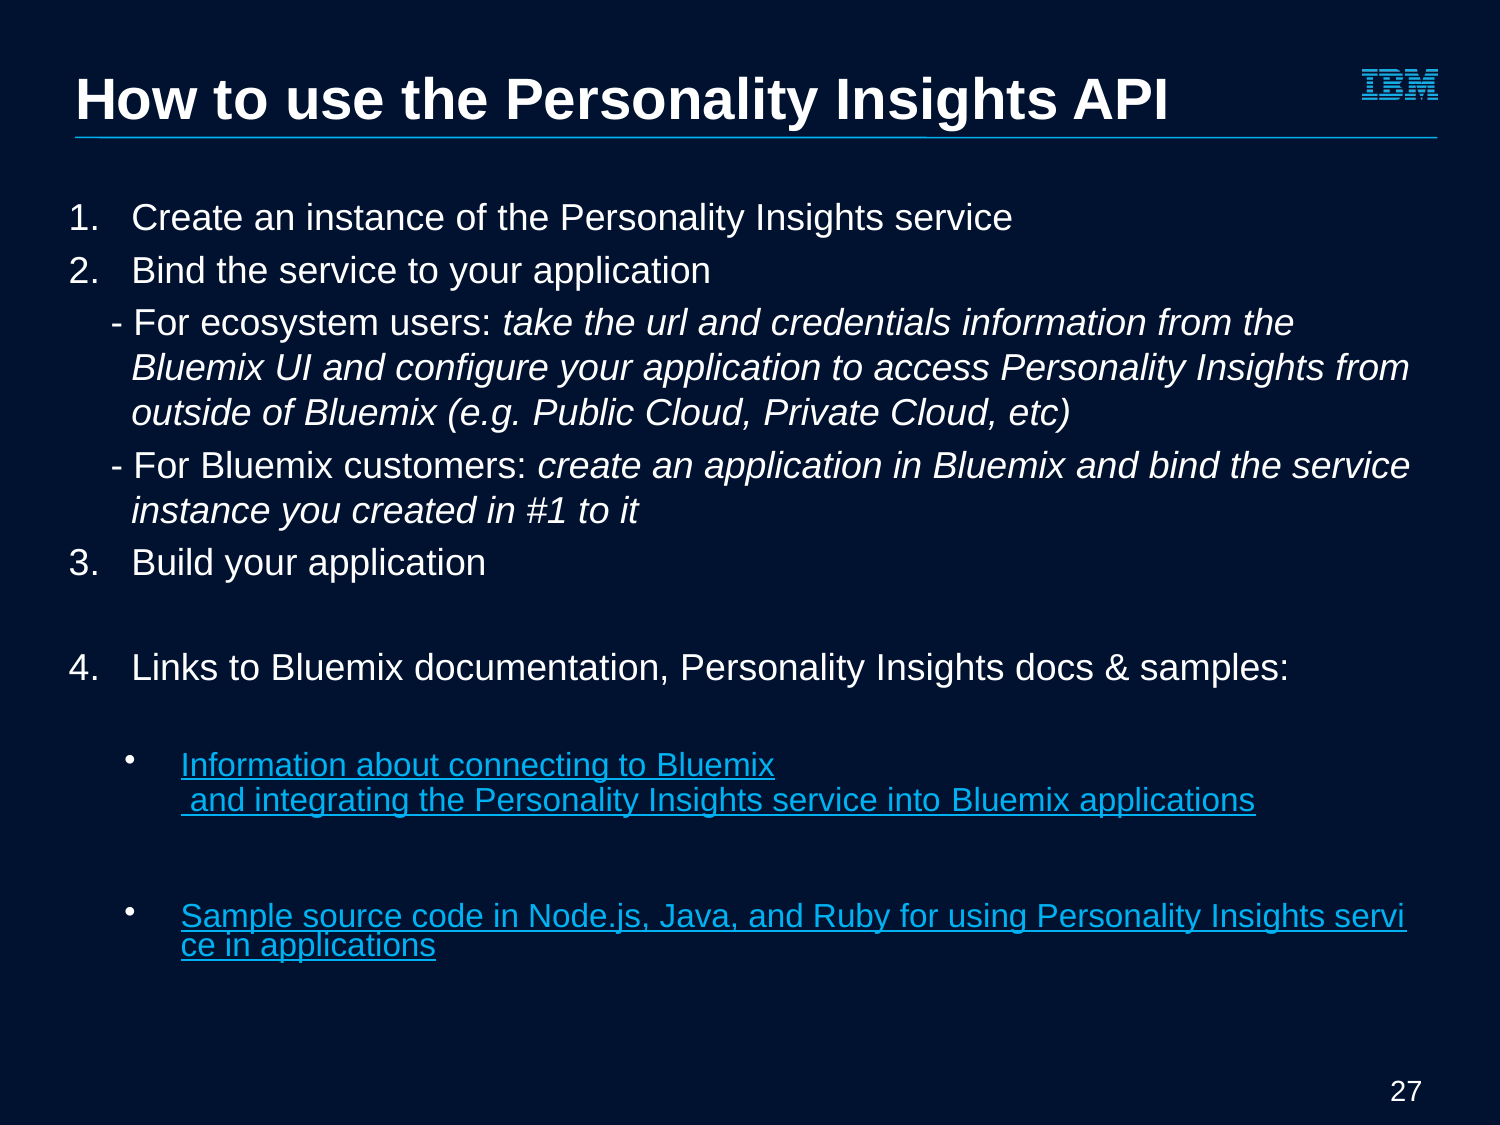

How to use the Personality Insights API
Create an instance of the Personality Insights service
Bind the service to your application
    - For ecosystem users: take the url and credentials information from the Bluemix UI and configure your application to access Personality Insights from outside of Bluemix (e.g. Public Cloud, Private Cloud, etc)
    - For Bluemix customers: create an application in Bluemix and bind the service instance you created in #1 to it
Build your application

Links to Bluemix documentation, Personality Insights docs & samples:

Information about connecting to Bluemix and integrating the Personality Insights service into Bluemix applications

Sample source code in Node.js, Java, and Ruby for using Personality Insights service in applications